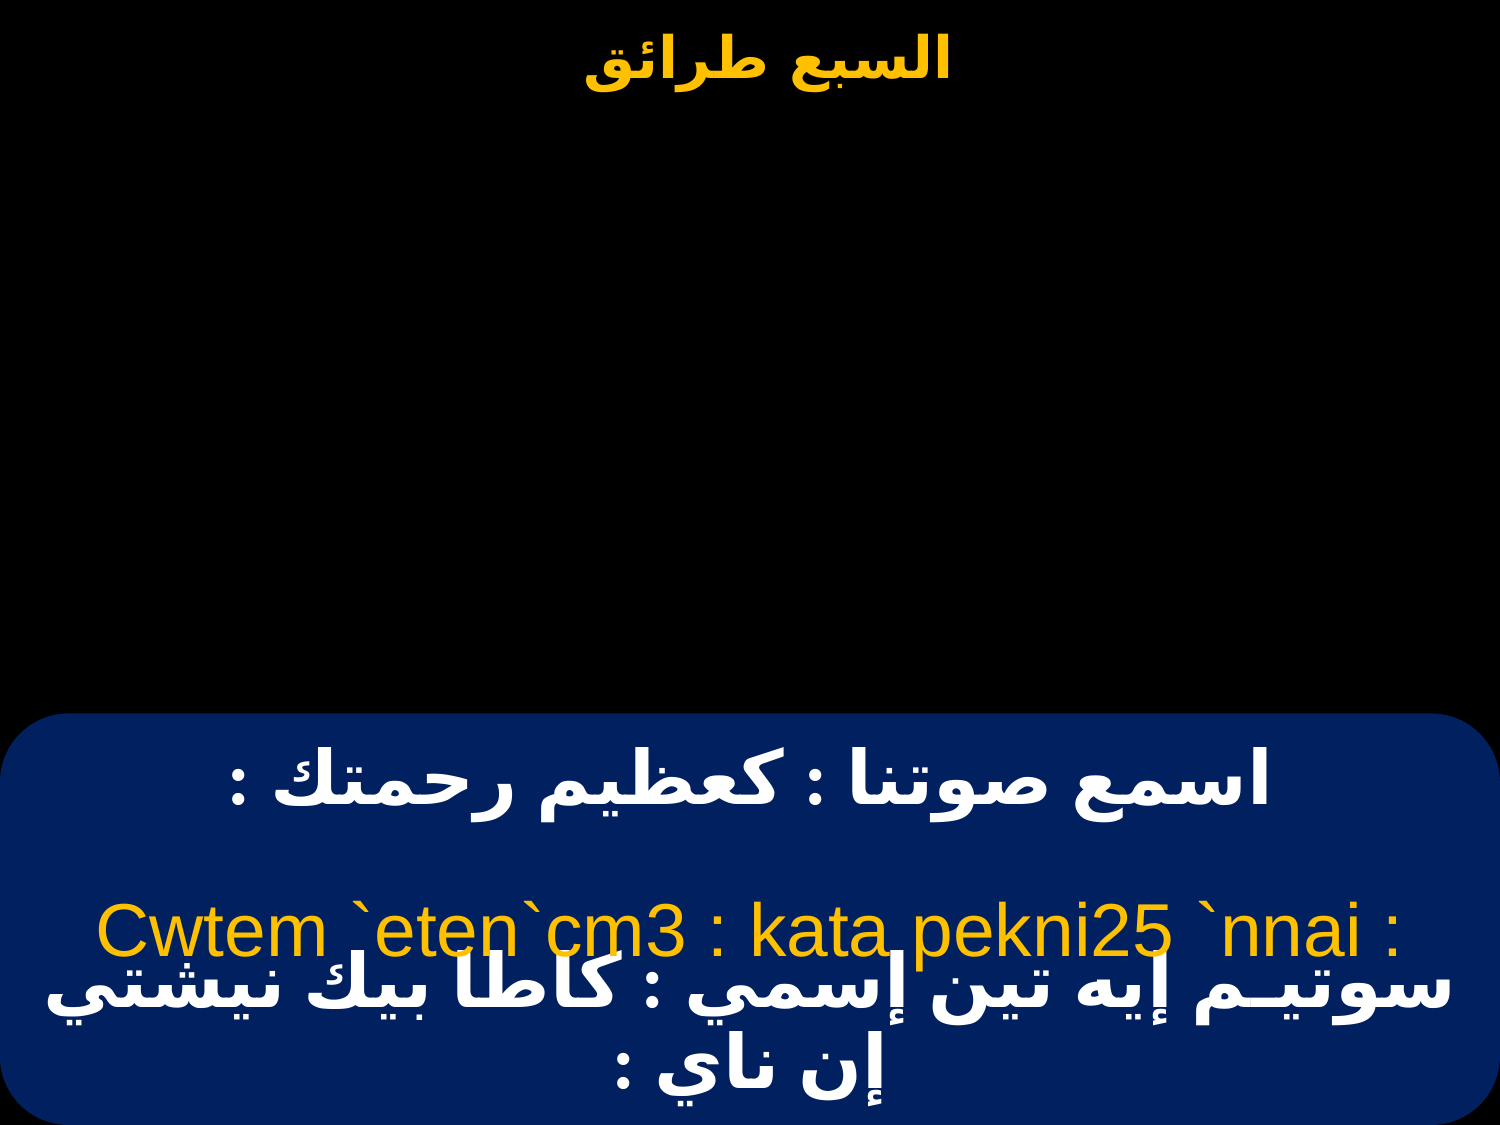

# اسمع صوتنا : كعظيم رحمتك :
Cwtem `eten`cm3 : kata pekni25 `nnai :
سوتيـم إيه تين إسمي : كاطا بيك نيشتي إن ناي :